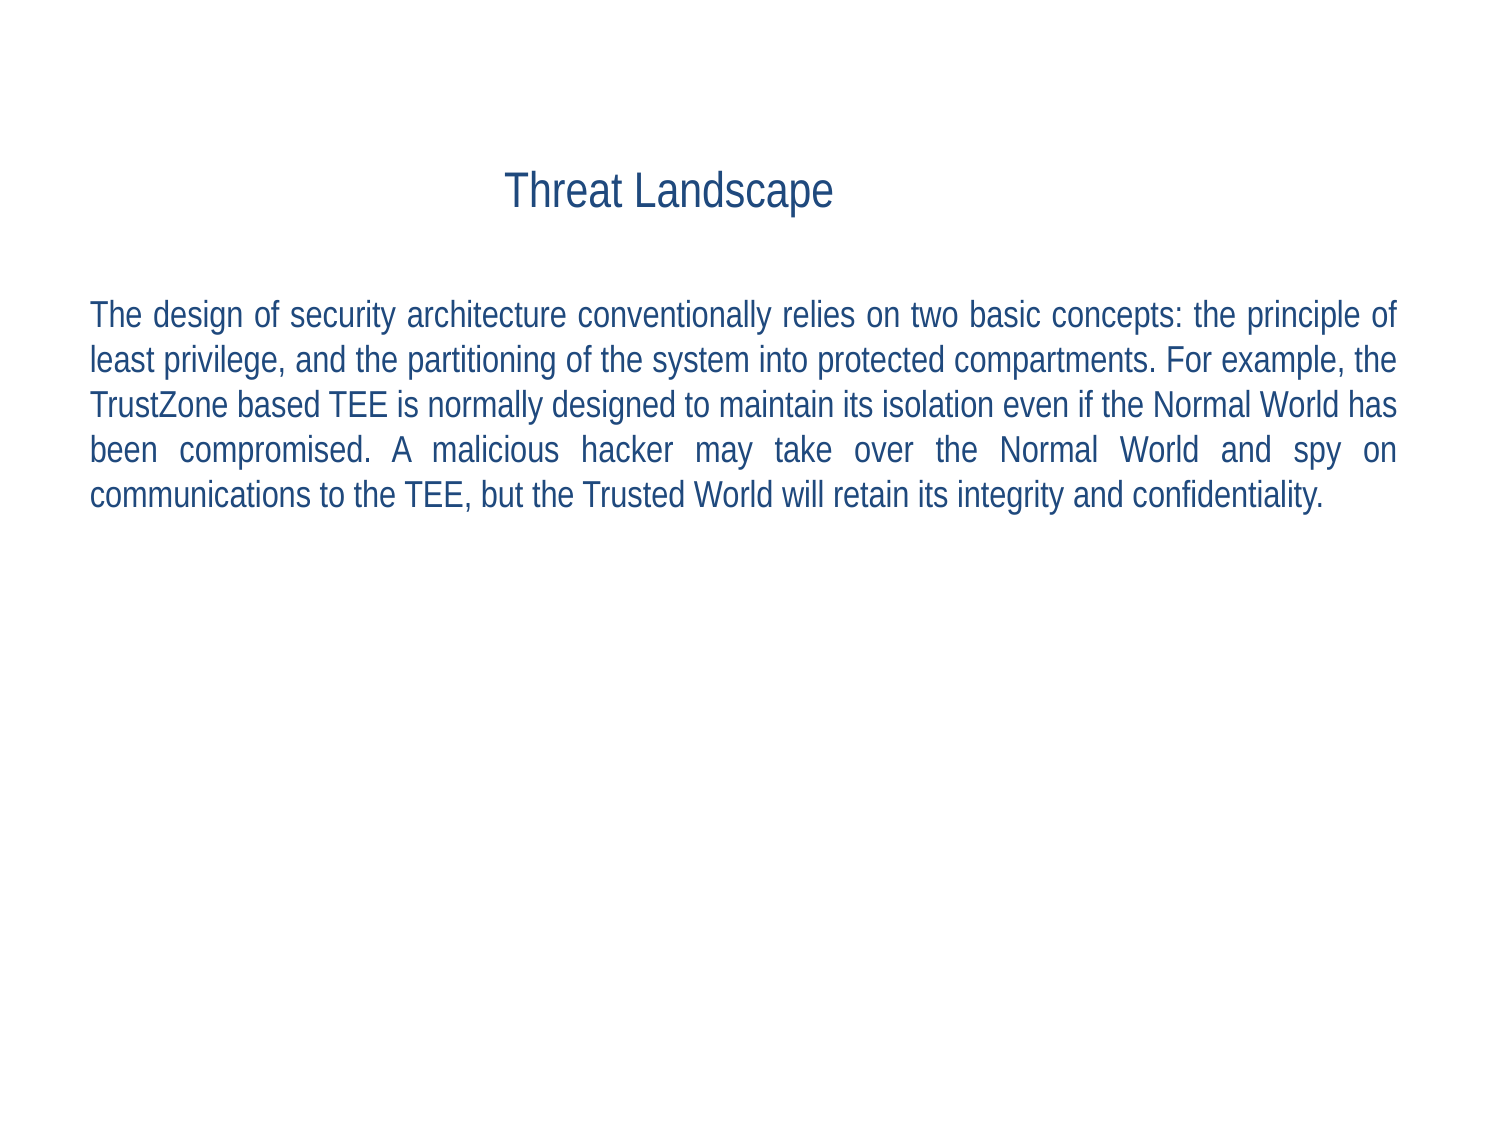

Threat Landscape
The design of security architecture conventionally relies on two basic concepts: the principle of least privilege, and the partitioning of the system into protected compartments. For example, the TrustZone based TEE is normally designed to maintain its isolation even if the Normal World has been compromised. A malicious hacker may take over the Normal World and spy on communications to the TEE, but the Trusted World will retain its integrity and confidentiality.